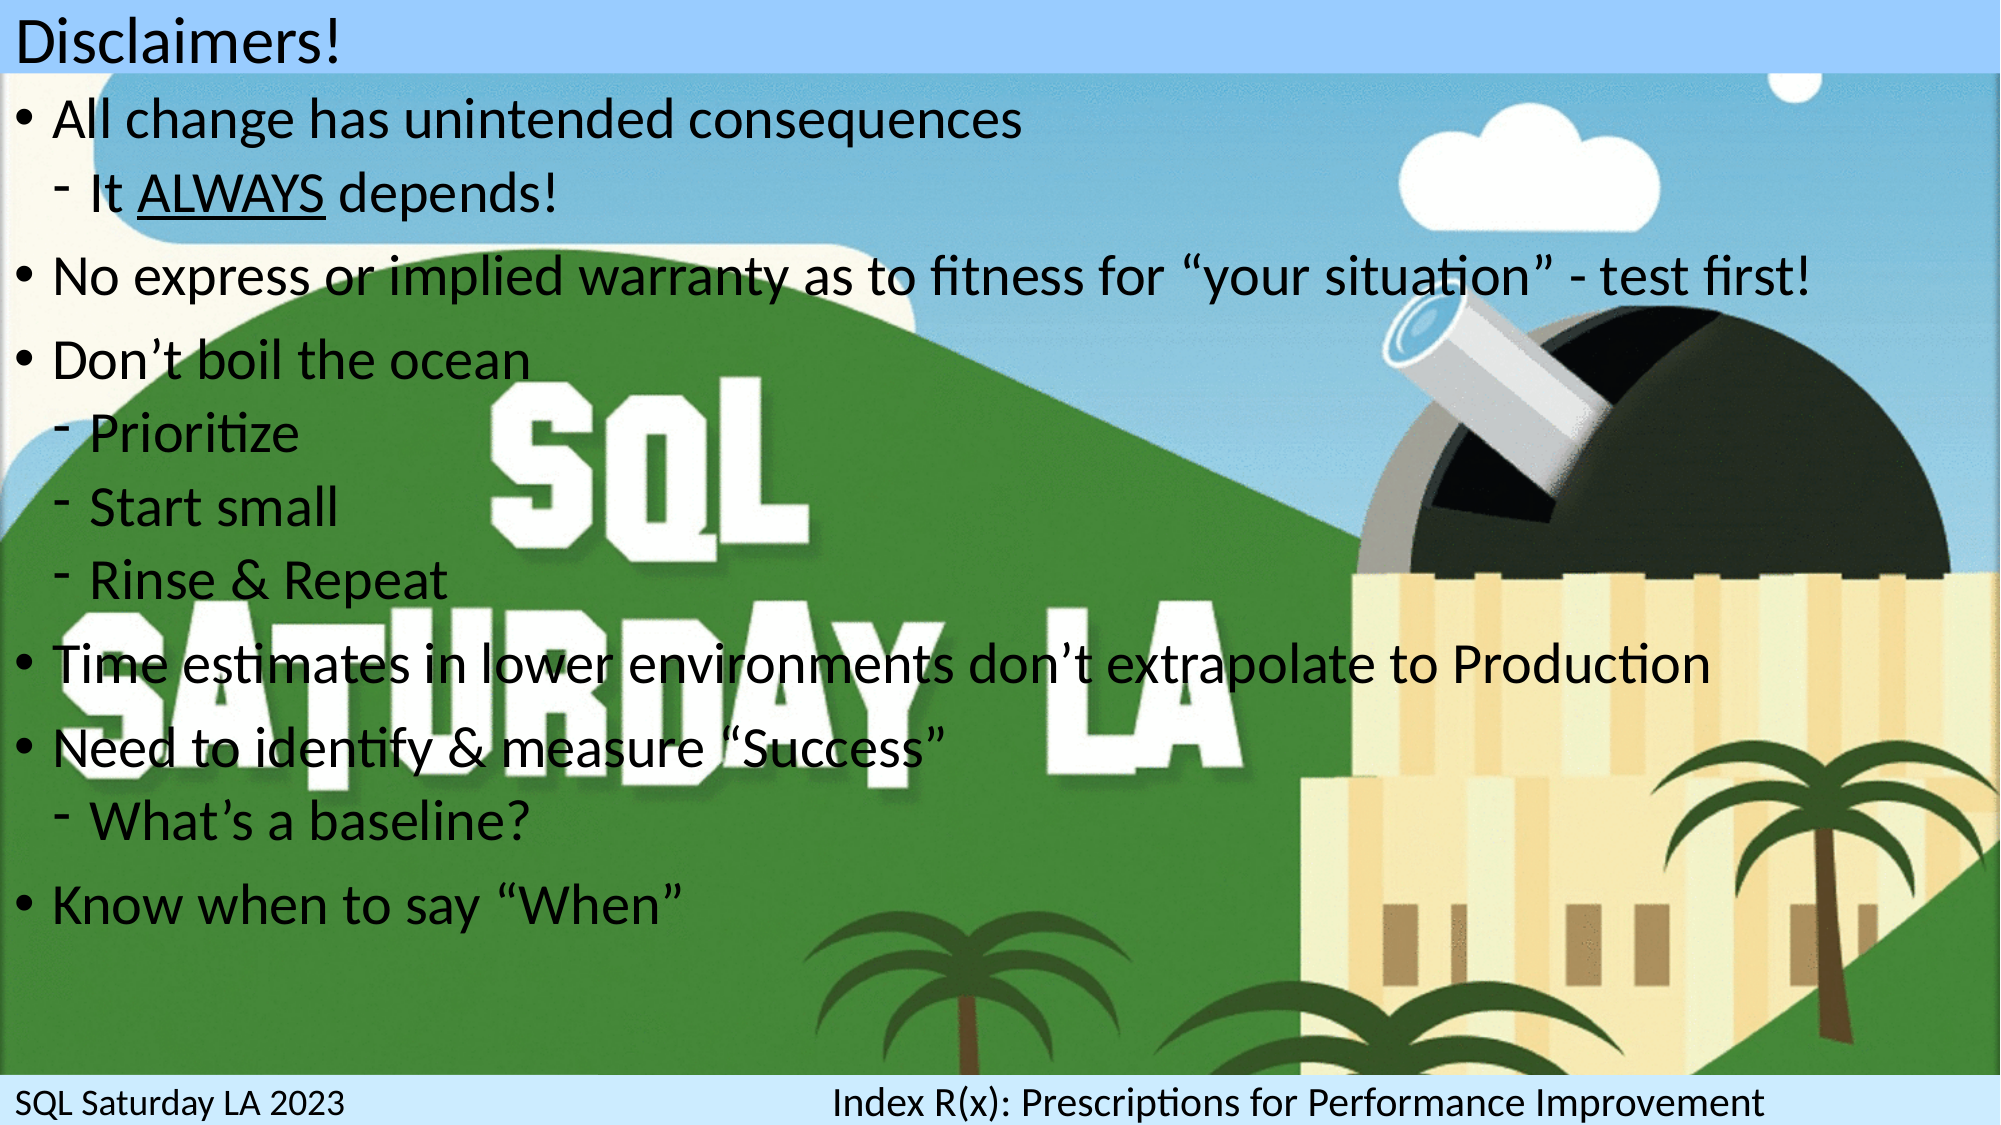

# Disclaimers!
All change has unintended consequences
It ALWAYS depends!
No express or implied warranty as to fitness for “your situation” - test first!
Don’t boil the ocean
Prioritize
Start small
Rinse & Repeat
Time estimates in lower environments don’t extrapolate to Production
Need to identify & measure “Success”
What’s a baseline?
Know when to say “When”